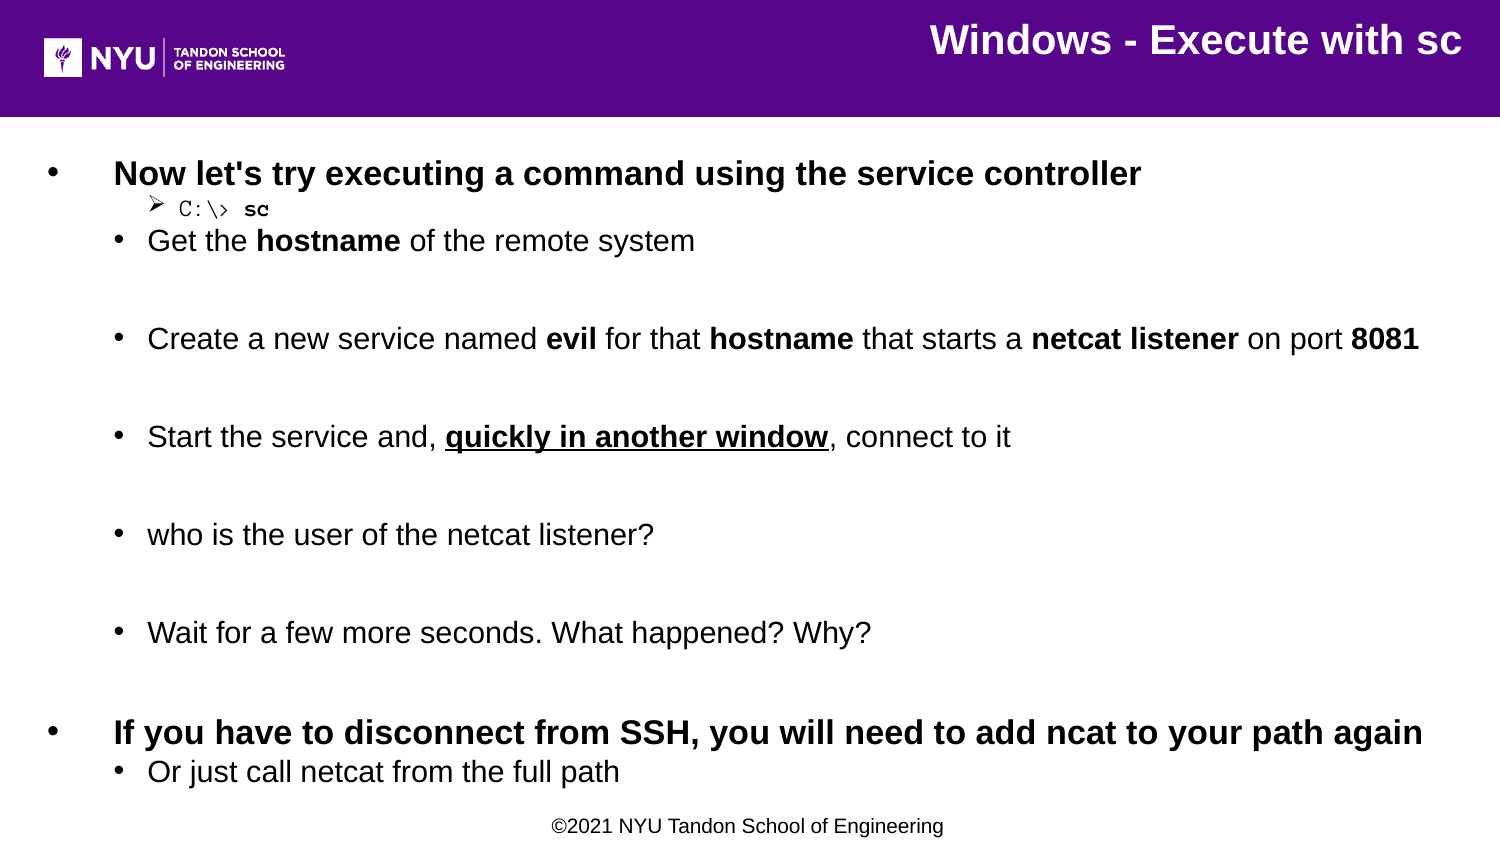

Windows - Execute with sc
Now let's try executing a command using the service controller
C:\> sc
Get the hostname of the remote system

Create a new service named evil for that hostname that starts a netcat listener on port 8081

Start the service and, quickly in another window, connect to it

who is the user of the netcat listener?

Wait for a few more seconds. What happened? Why?

If you have to disconnect from SSH, you will need to add ncat to your path again
Or just call netcat from the full path